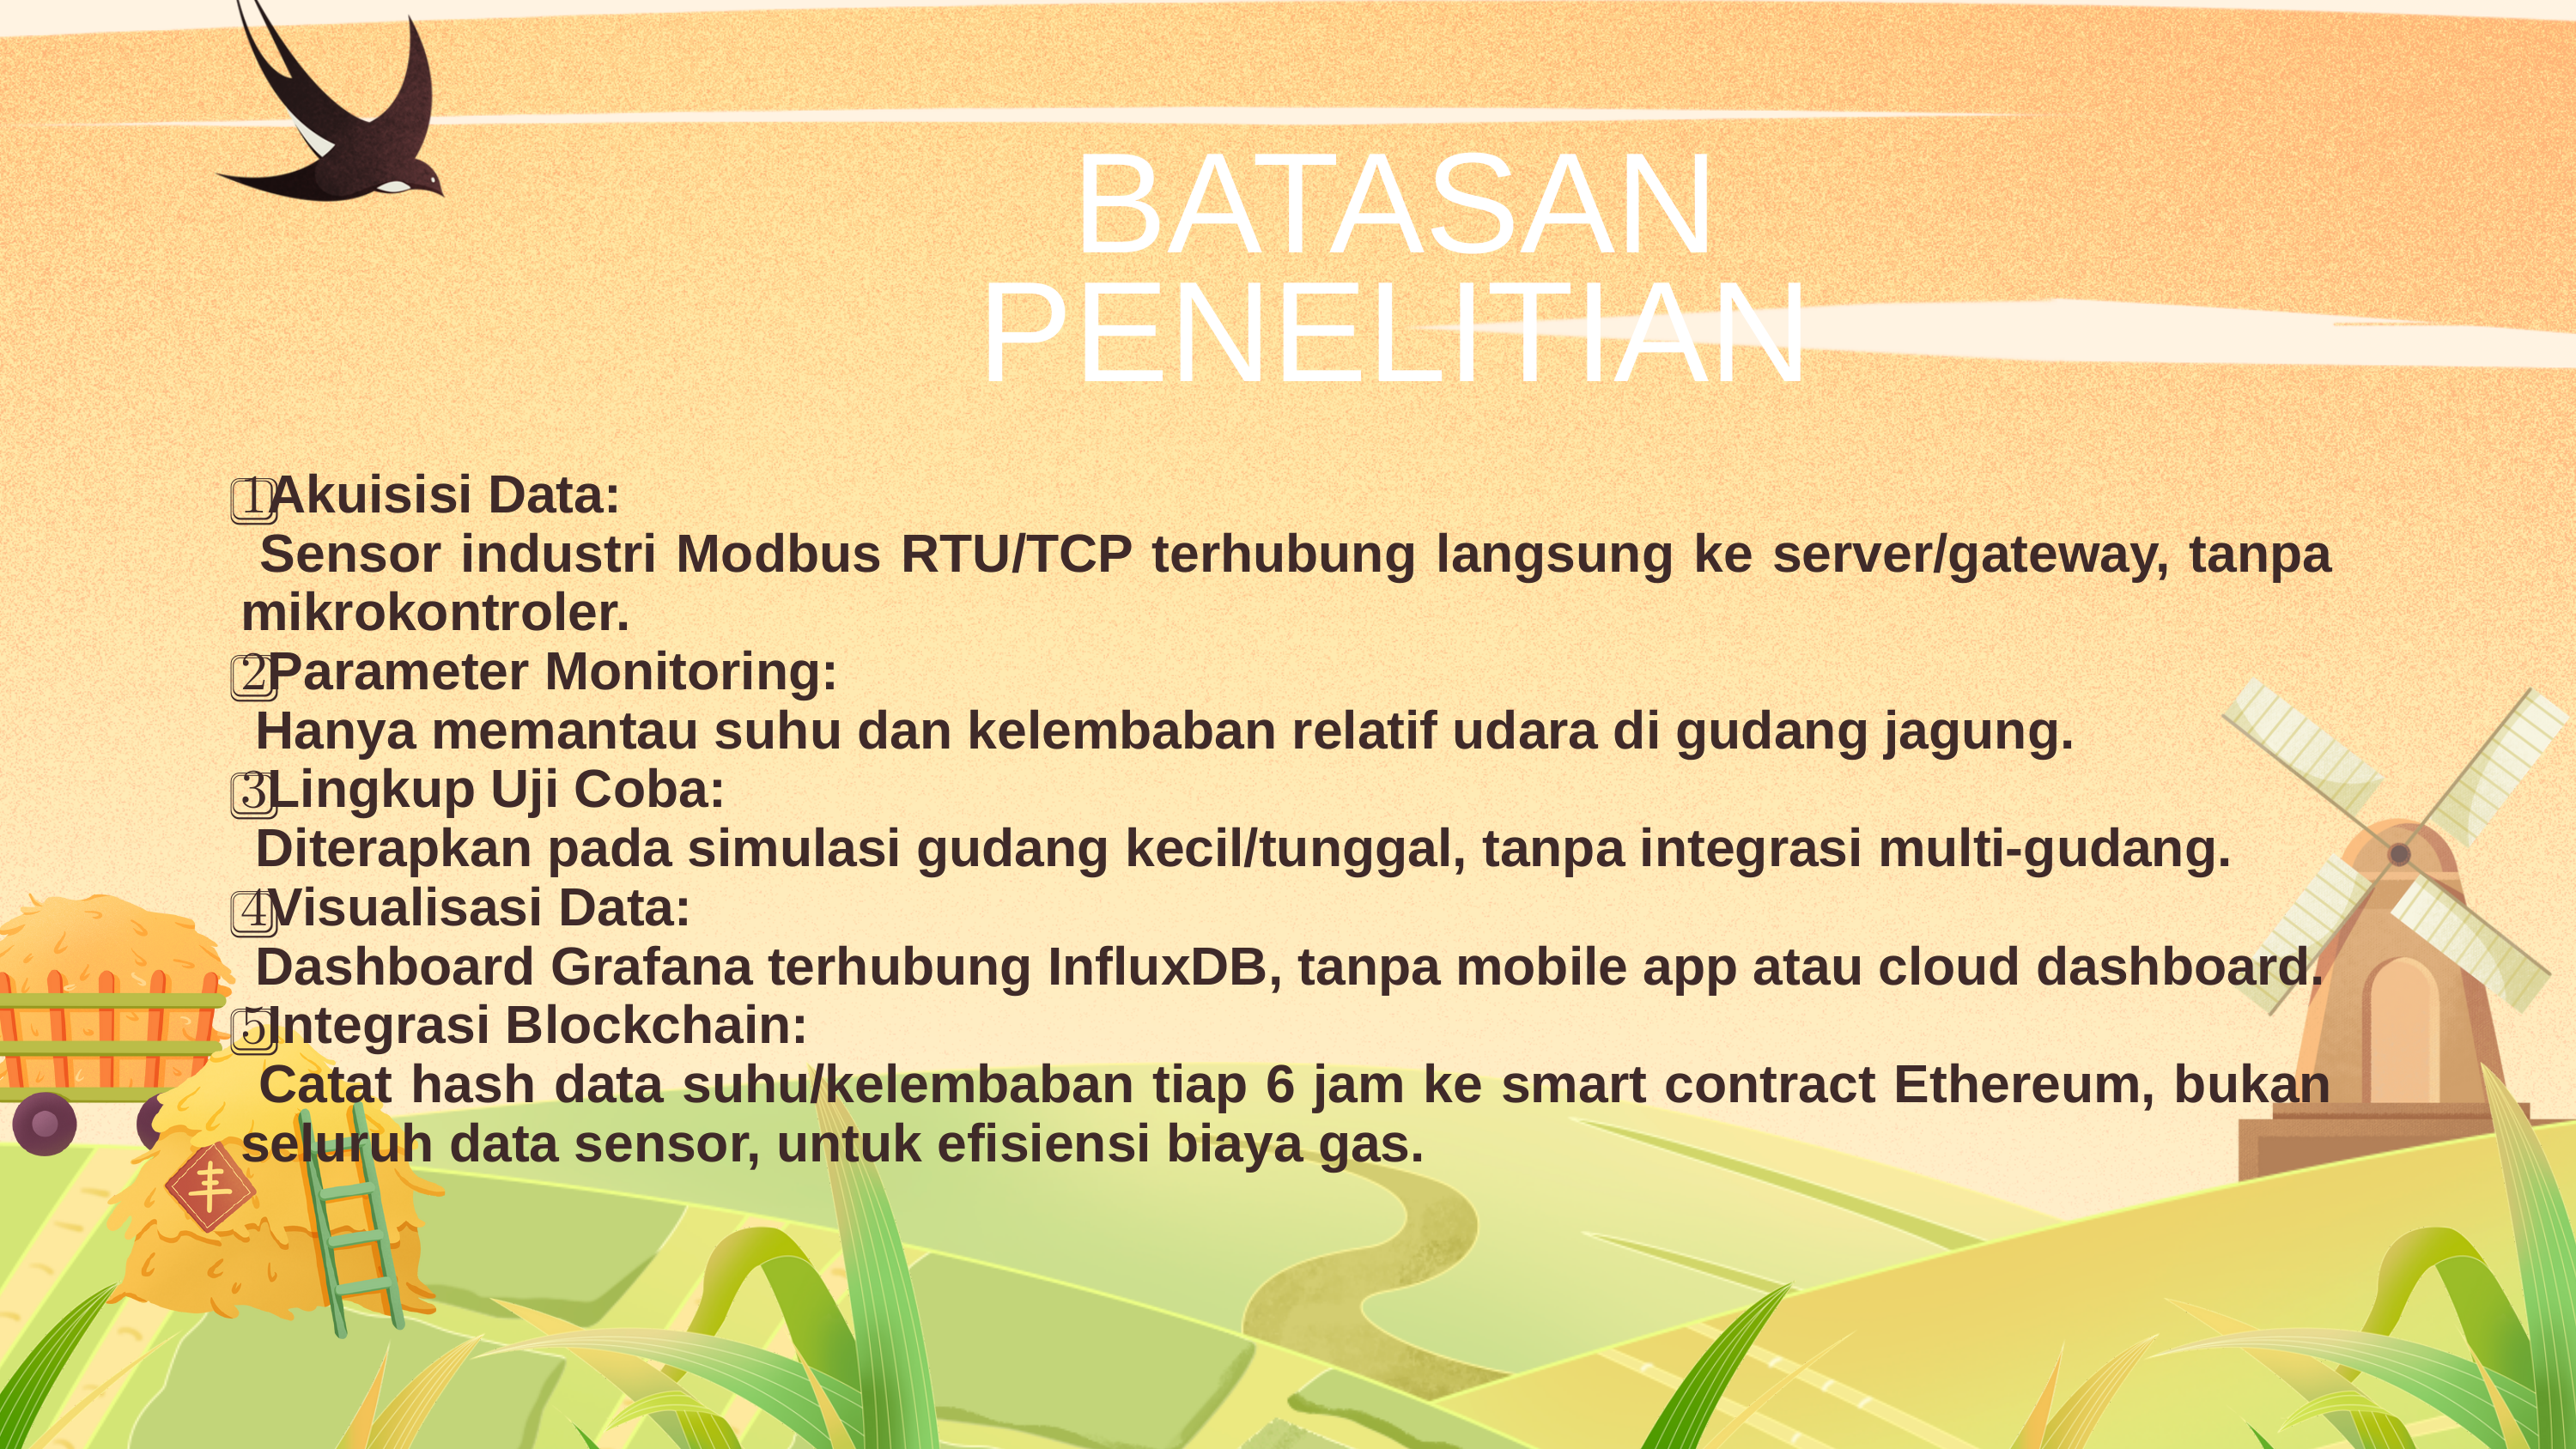

BATASAN PENELITIAN

1️⃣Akuisisi Data:
 Sensor industri Modbus RTU/TCP terhubung langsung ke server/gateway, tanpa mikrokontroler.
2️⃣Parameter Monitoring:
 Hanya memantau suhu dan kelembaban relatif udara di gudang jagung.
3️⃣Lingkup Uji Coba:
 Diterapkan pada simulasi gudang kecil/tunggal, tanpa integrasi multi-gudang.
4️⃣Visualisasi Data:
 Dashboard Grafana terhubung InfluxDB, tanpa mobile app atau cloud dashboard.
5️⃣Integrasi Blockchain:
 Catat hash data suhu/kelembaban tiap 6 jam ke smart contract Ethereum, bukan seluruh data sensor, untuk efisiensi biaya gas.